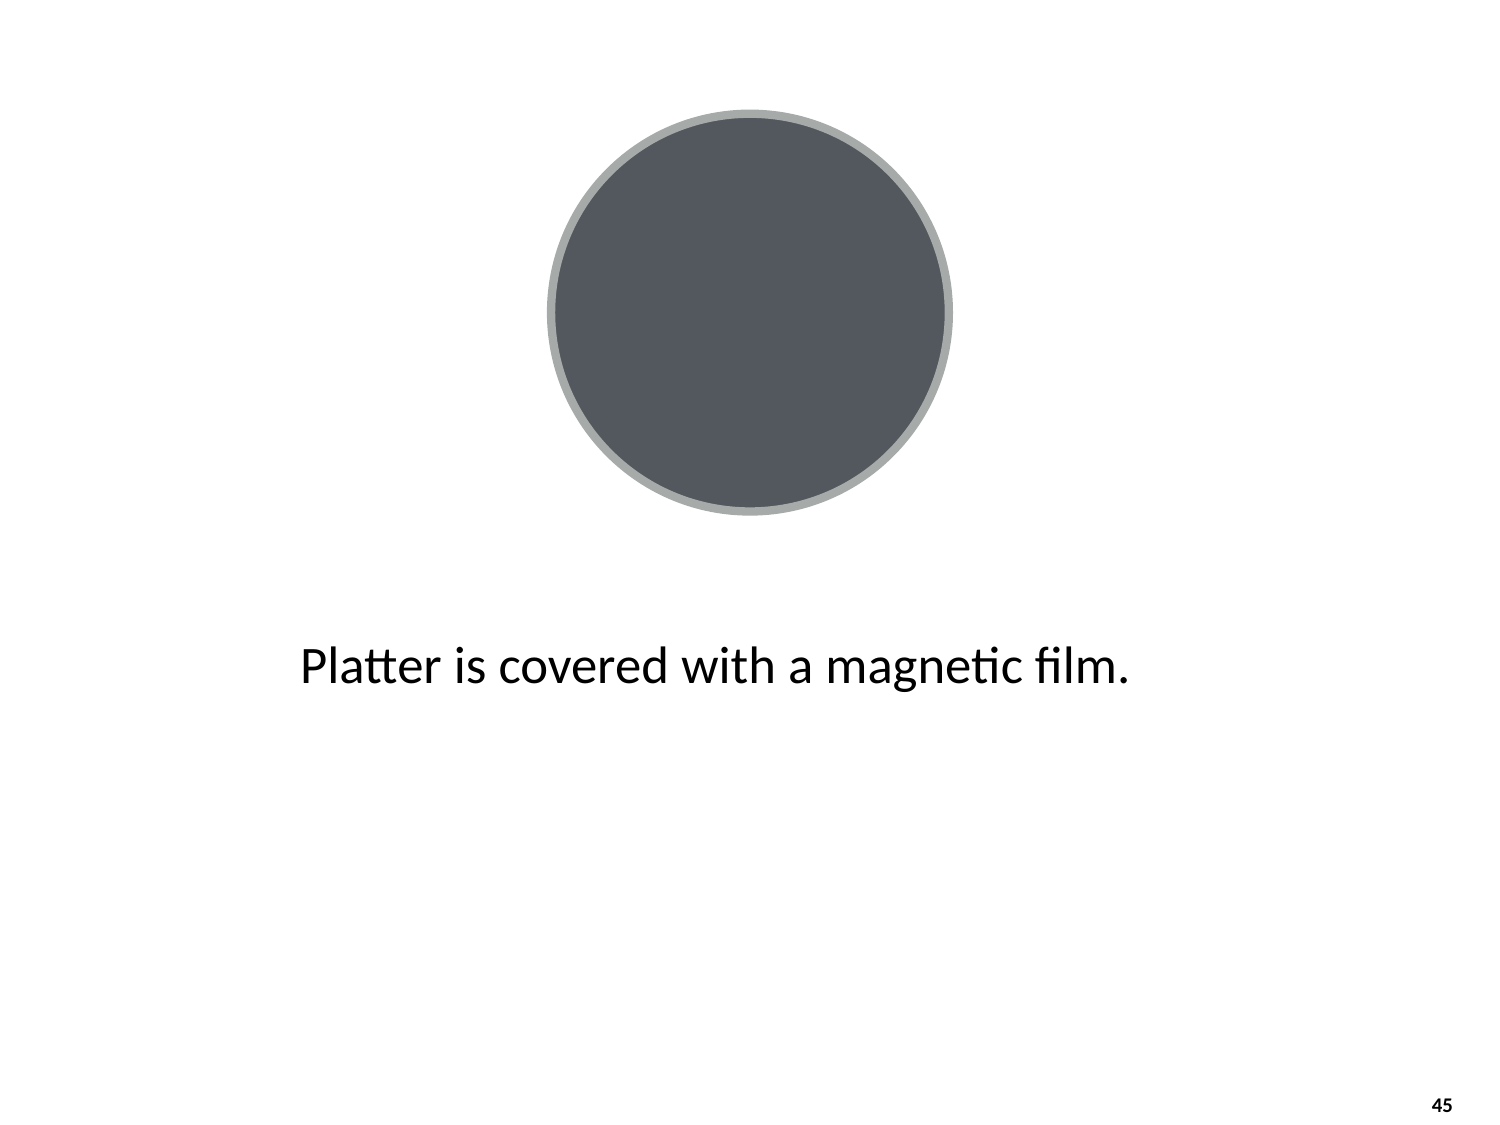

Platter is covered with a magnetic film.